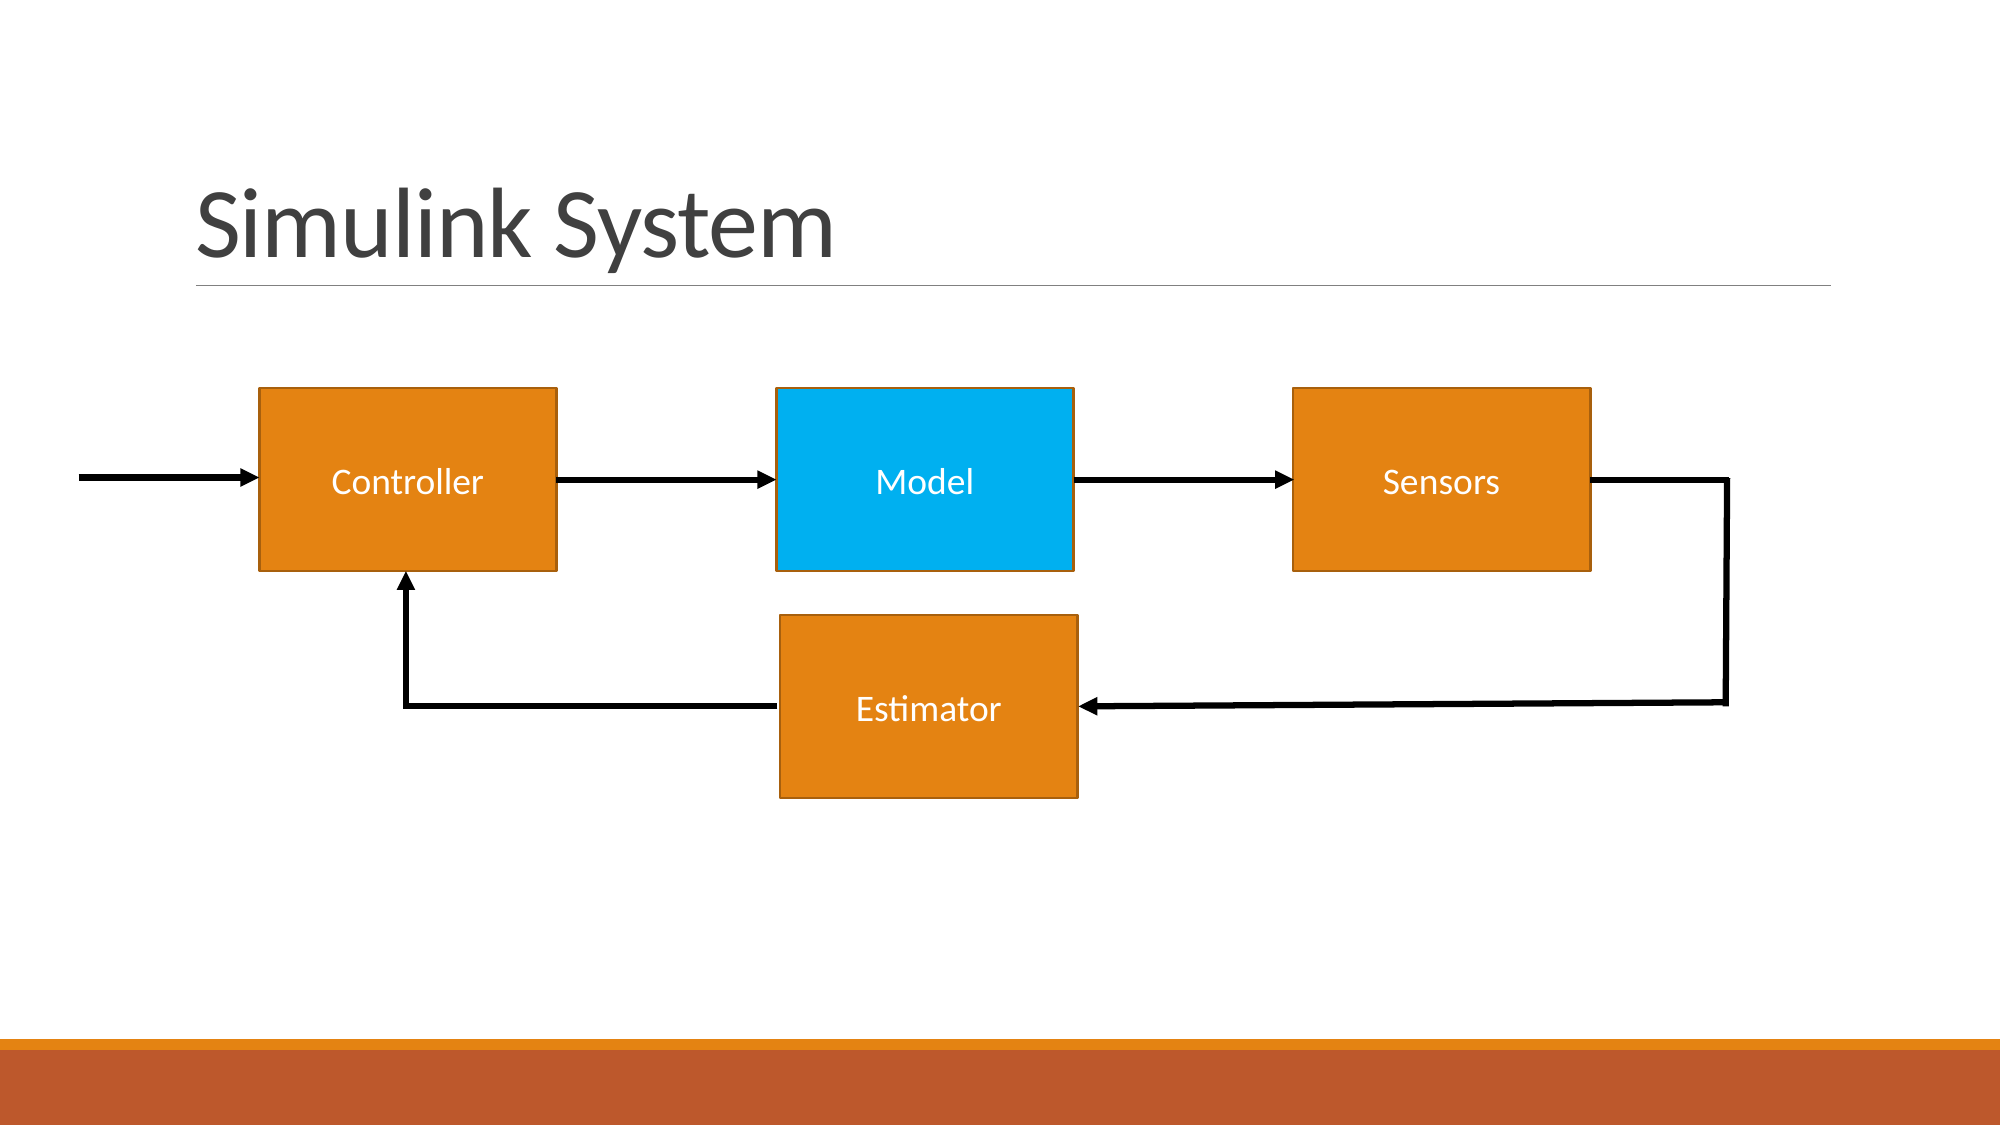

# Simulink System
Controller
Model
Sensors
Estimator